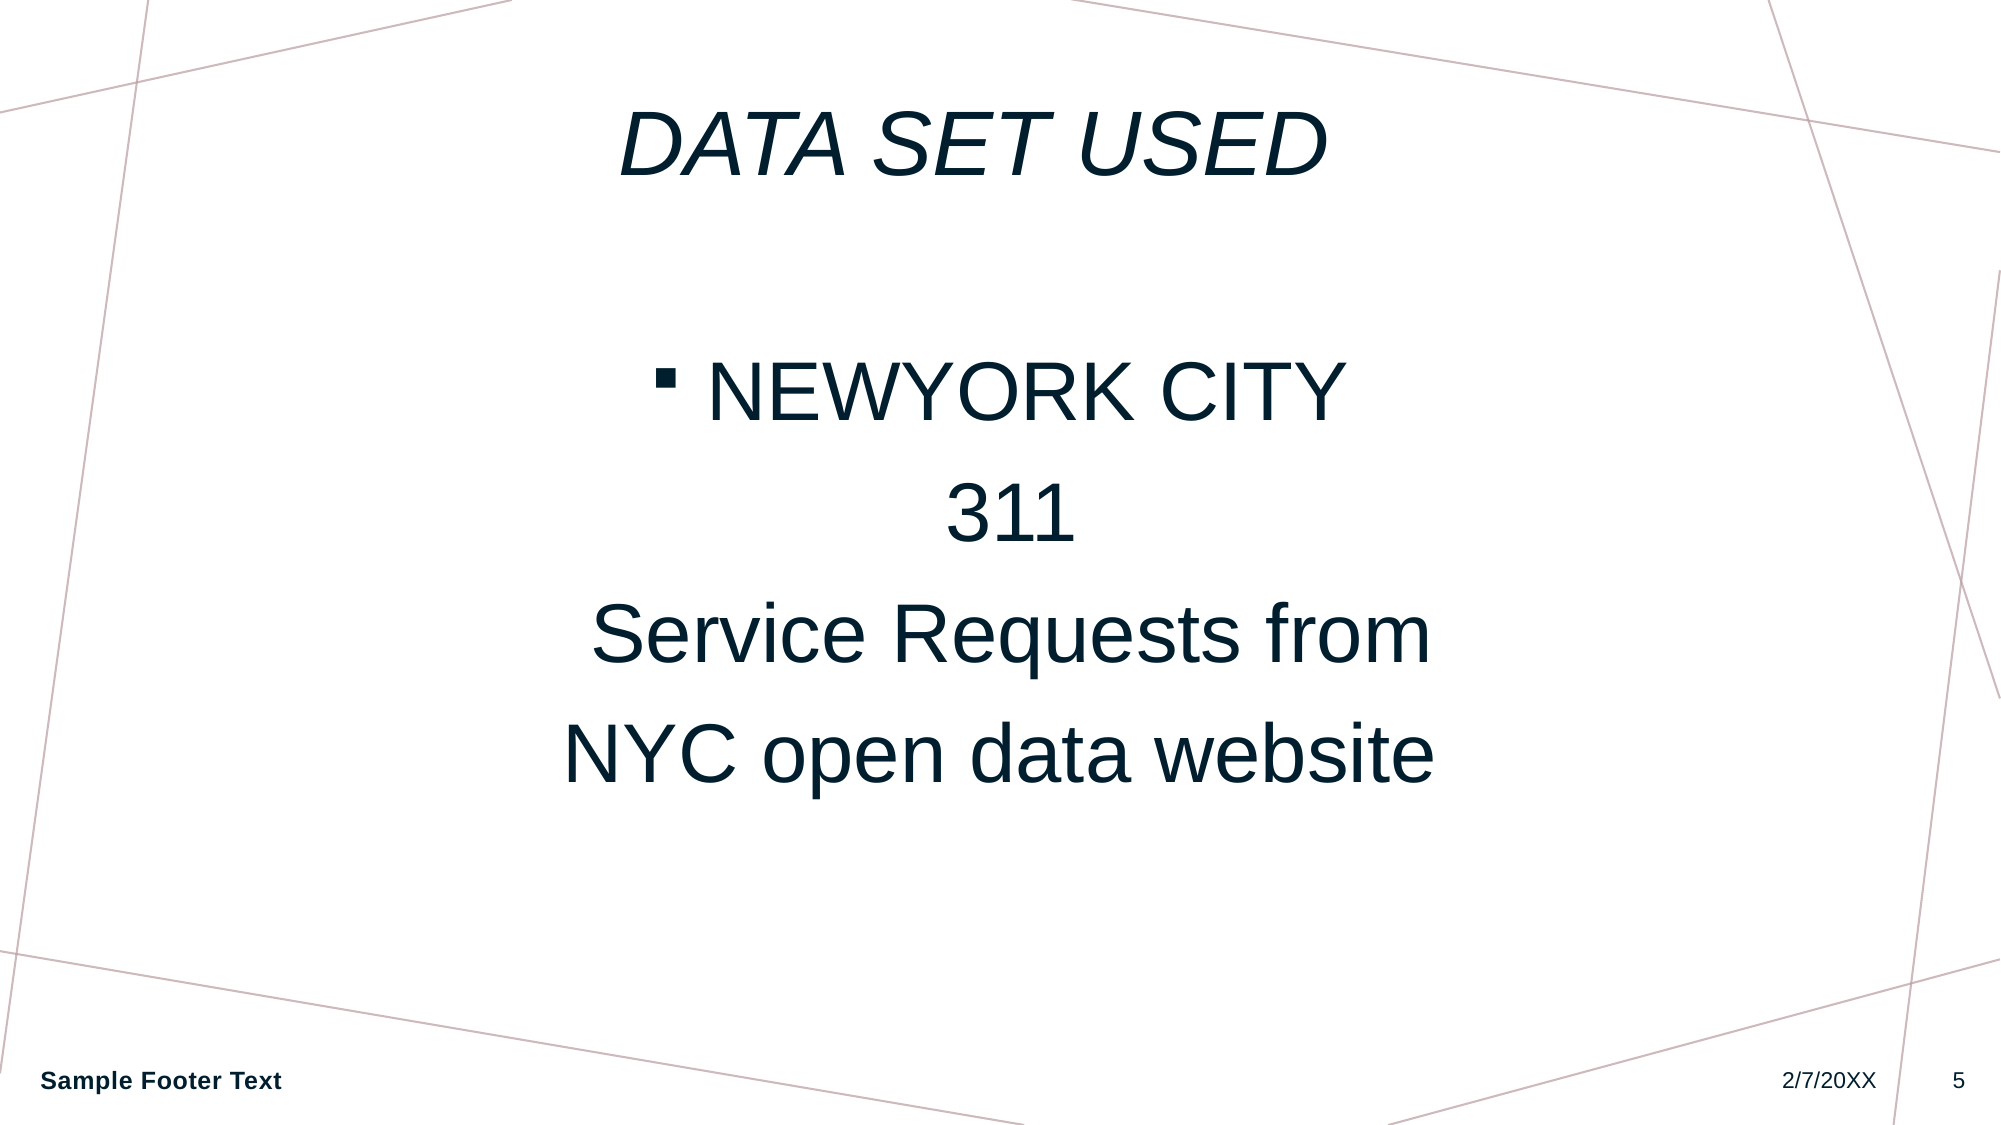

# DATA SET USED
NEWYORK CITY
 311
 Service Requests from
NYC open data website
Sample Footer Text
2/7/20XX
5